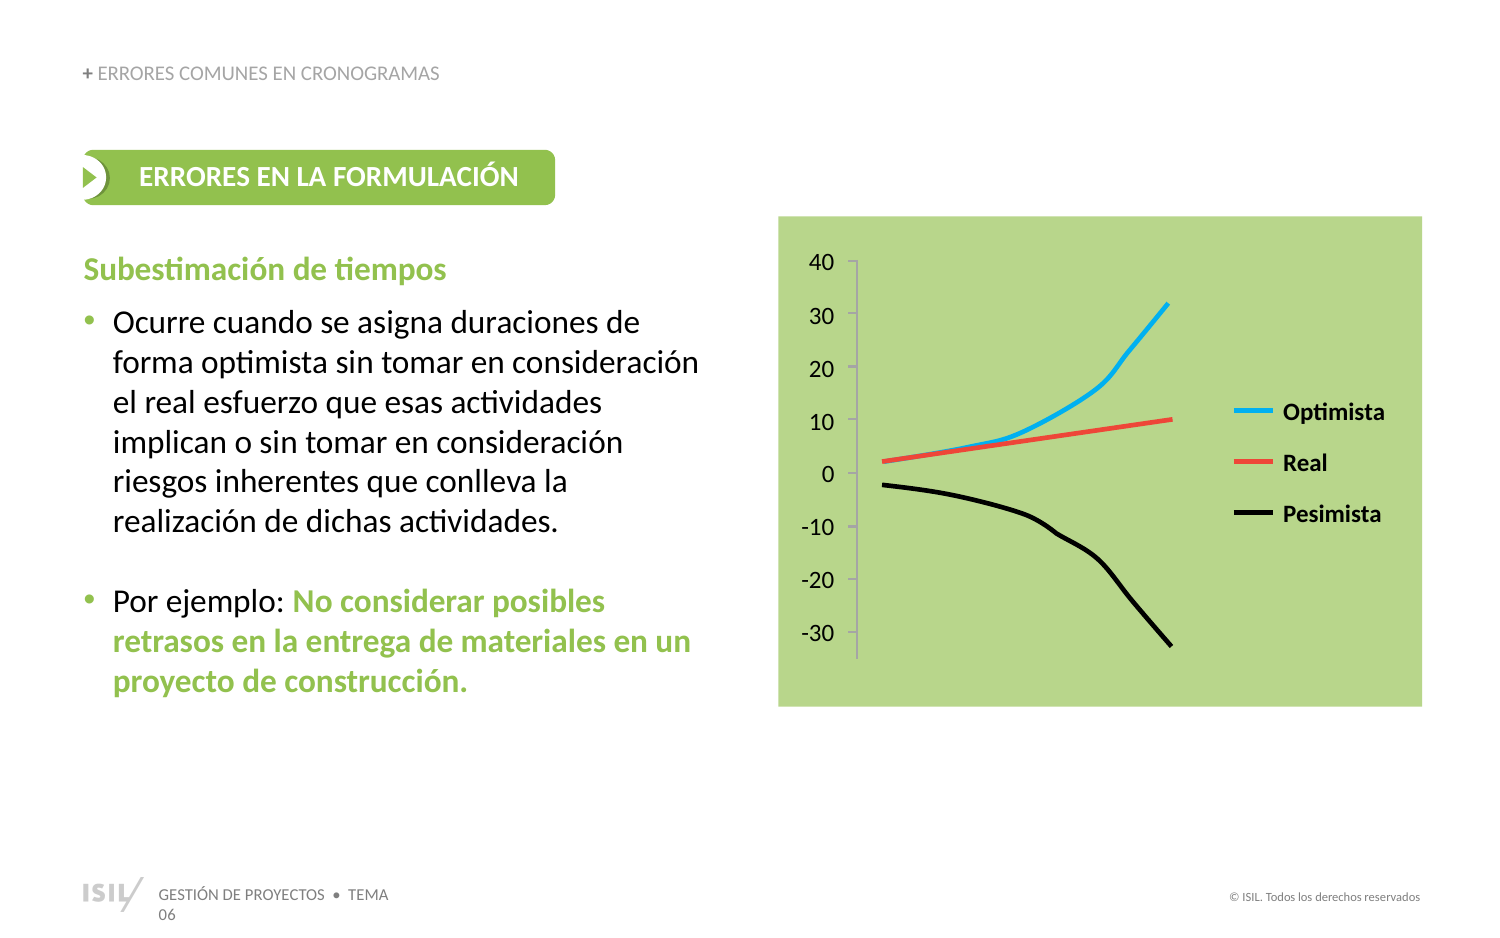

+ ERRORES COMUNES EN CRONOGRAMAS
ERRORES EN LA FORMULACIÓN

40
30
20
10
0
-10
-20
-30

Optimista

Real

Pesimista
Subestimación de tiempos
Ocurre cuando se asigna duraciones de forma optimista sin tomar en consideración el real esfuerzo que esas actividades implican o sin tomar en consideración riesgos inherentes que conlleva la realización de dichas actividades.

Por ejemplo: No considerar posibles retrasos en la entrega de materiales en un proyecto de construcción.